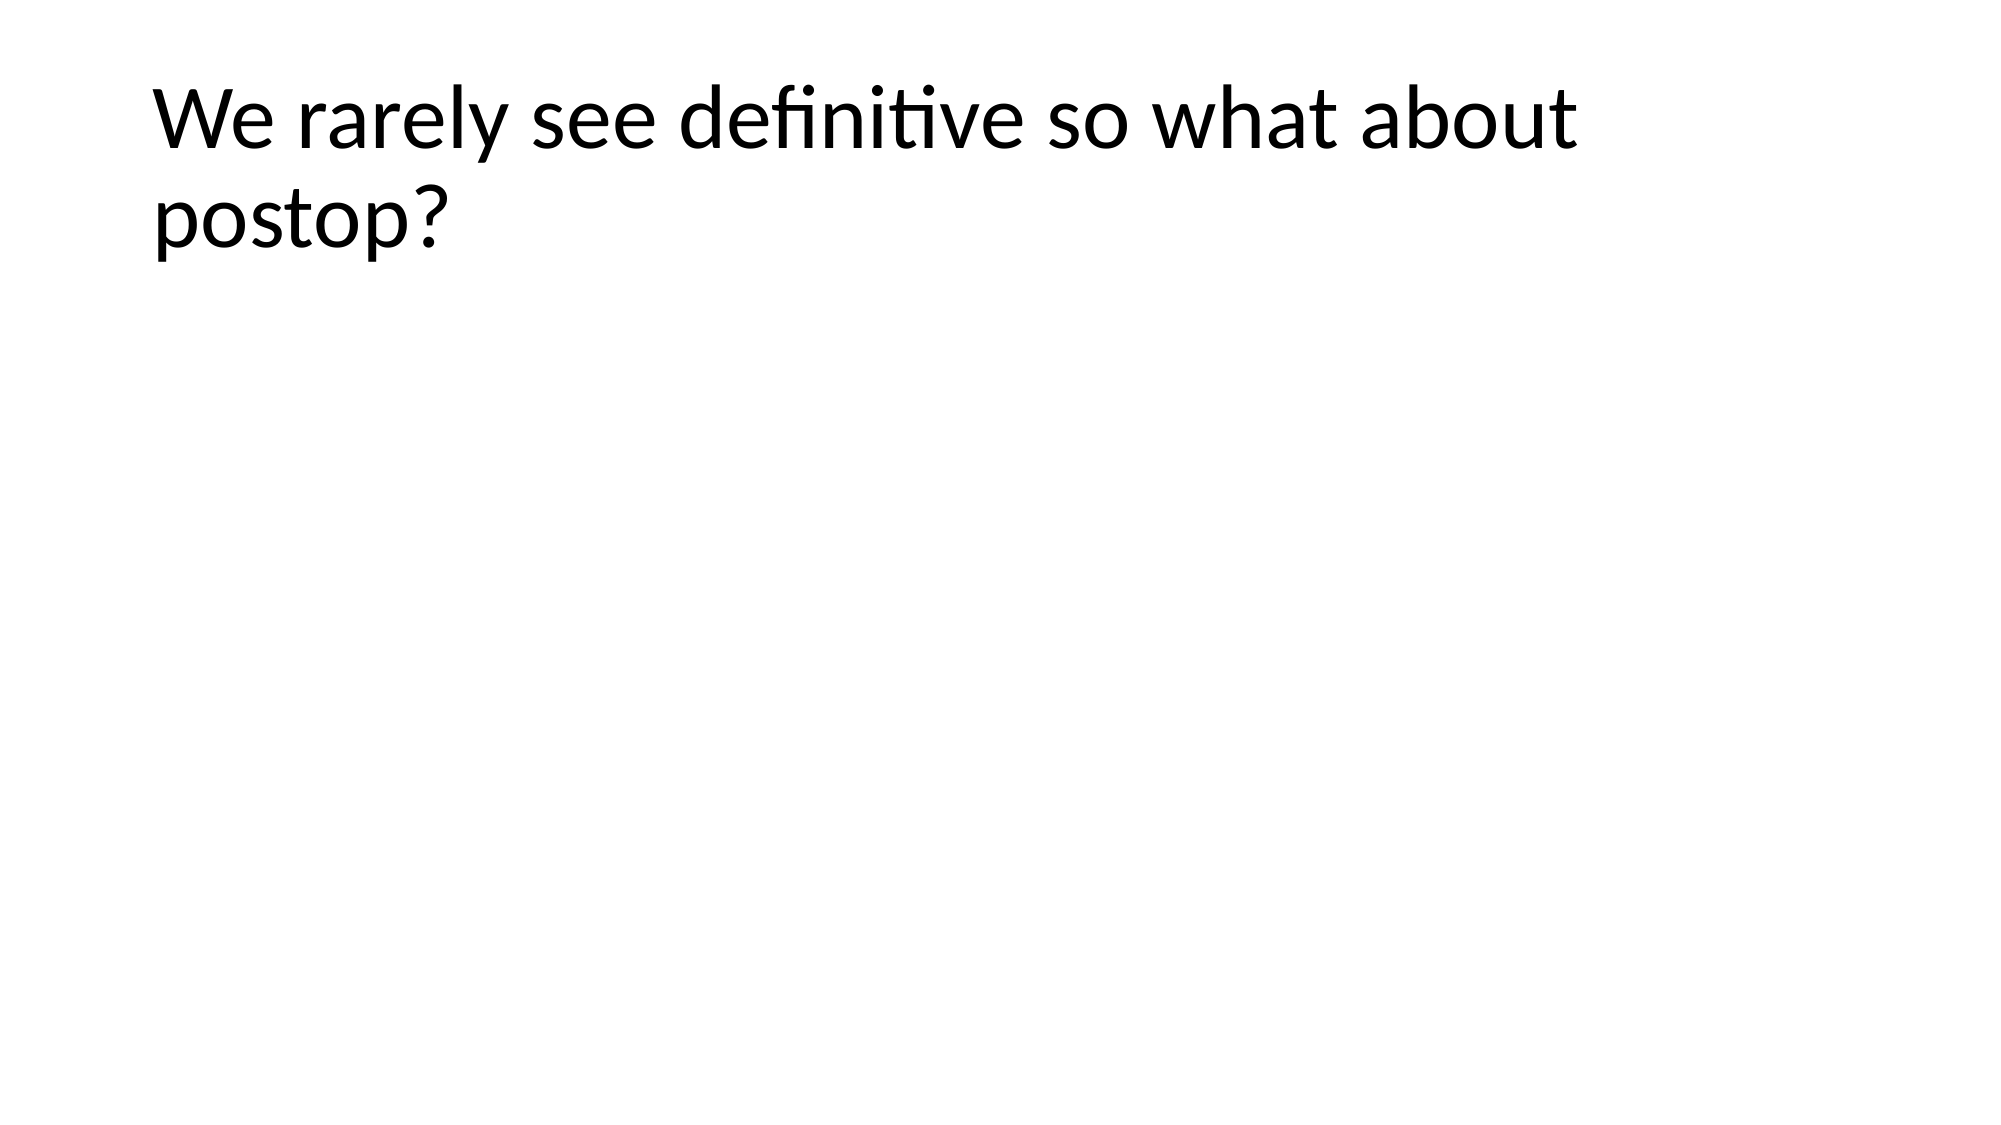

# We rarely see definitive so what about postop?